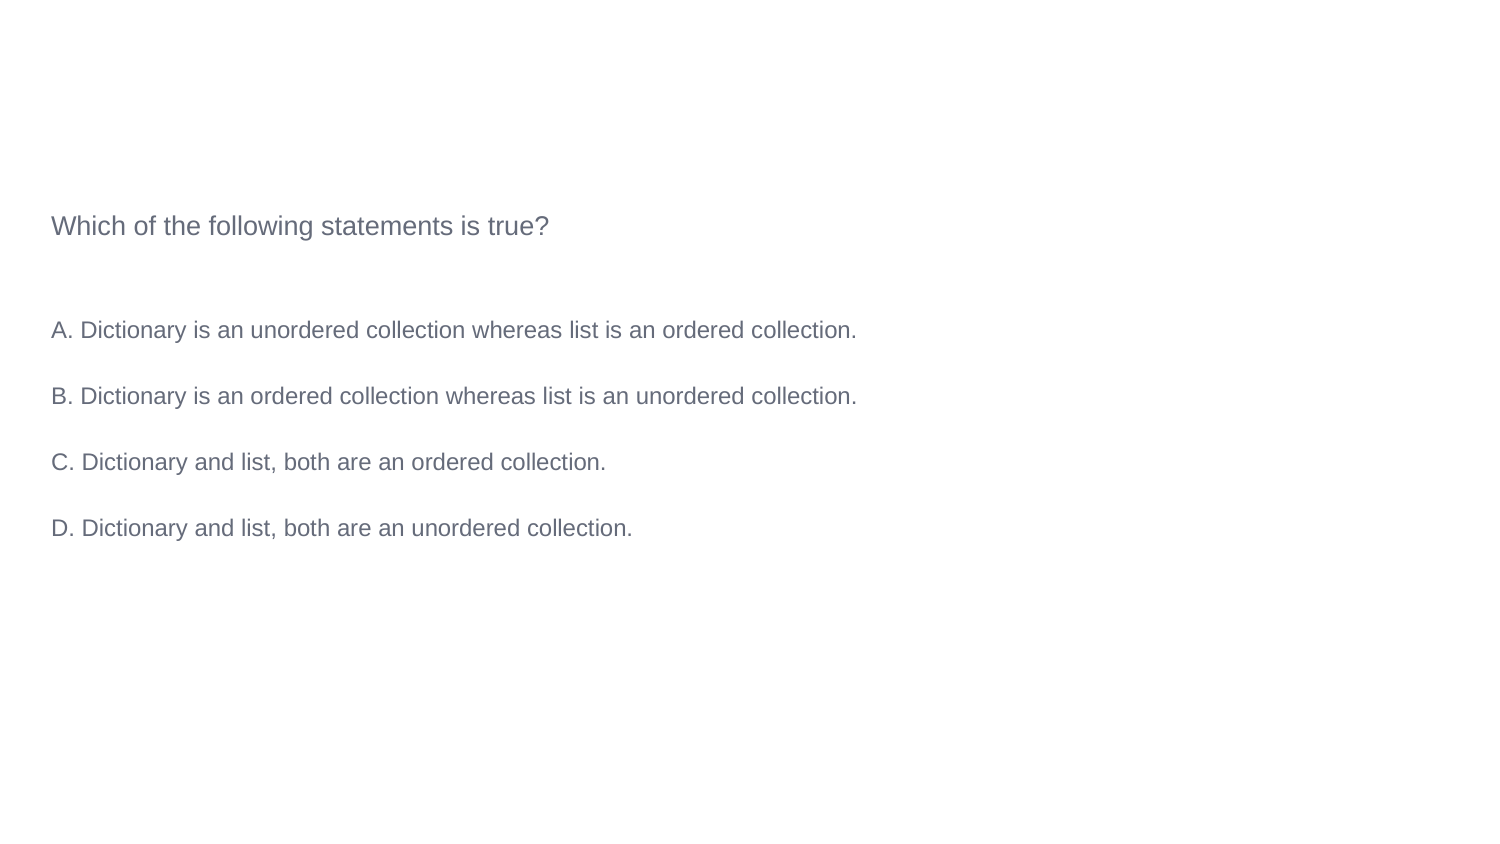

#
Which of the following statements is true?

A. Dictionary is an unordered collection whereas list is an ordered collection.

B. Dictionary is an ordered collection whereas list is an unordered collection.

C. Dictionary and list, both are an ordered collection.

D. Dictionary and list, both are an unordered collection.